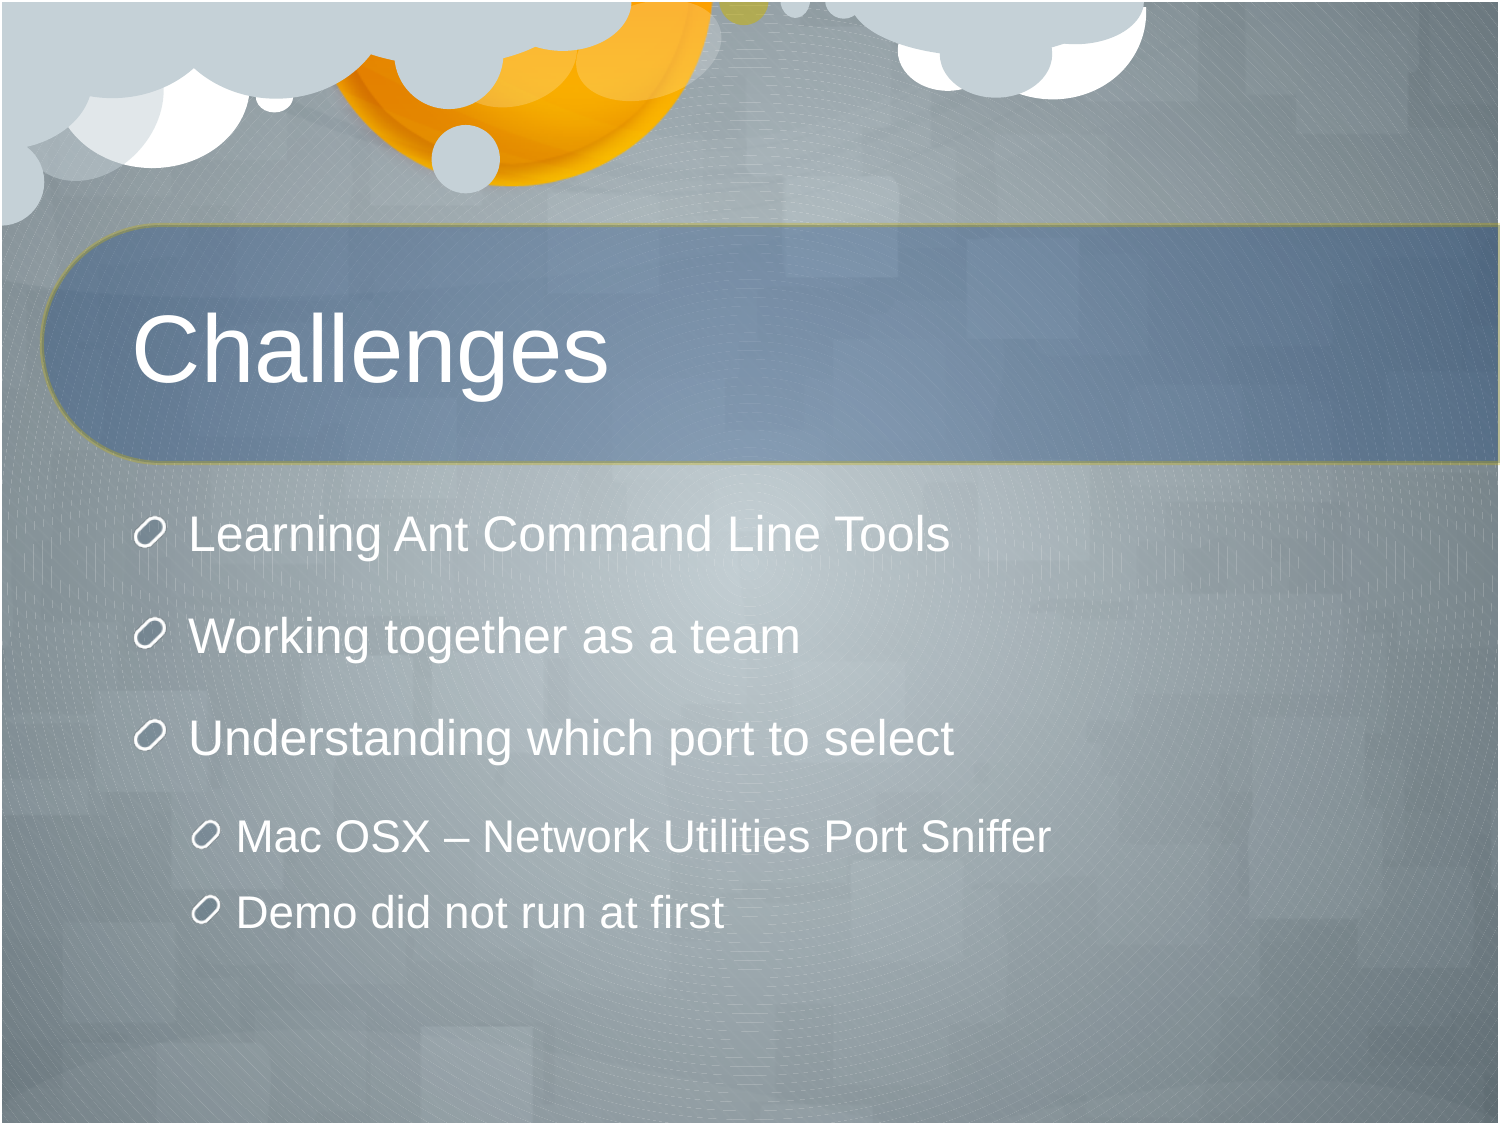

# Challenges
Learning Ant Command Line Tools
Working together as a team
Understanding which port to select
Mac OSX – Network Utilities Port Sniffer
Demo did not run at first